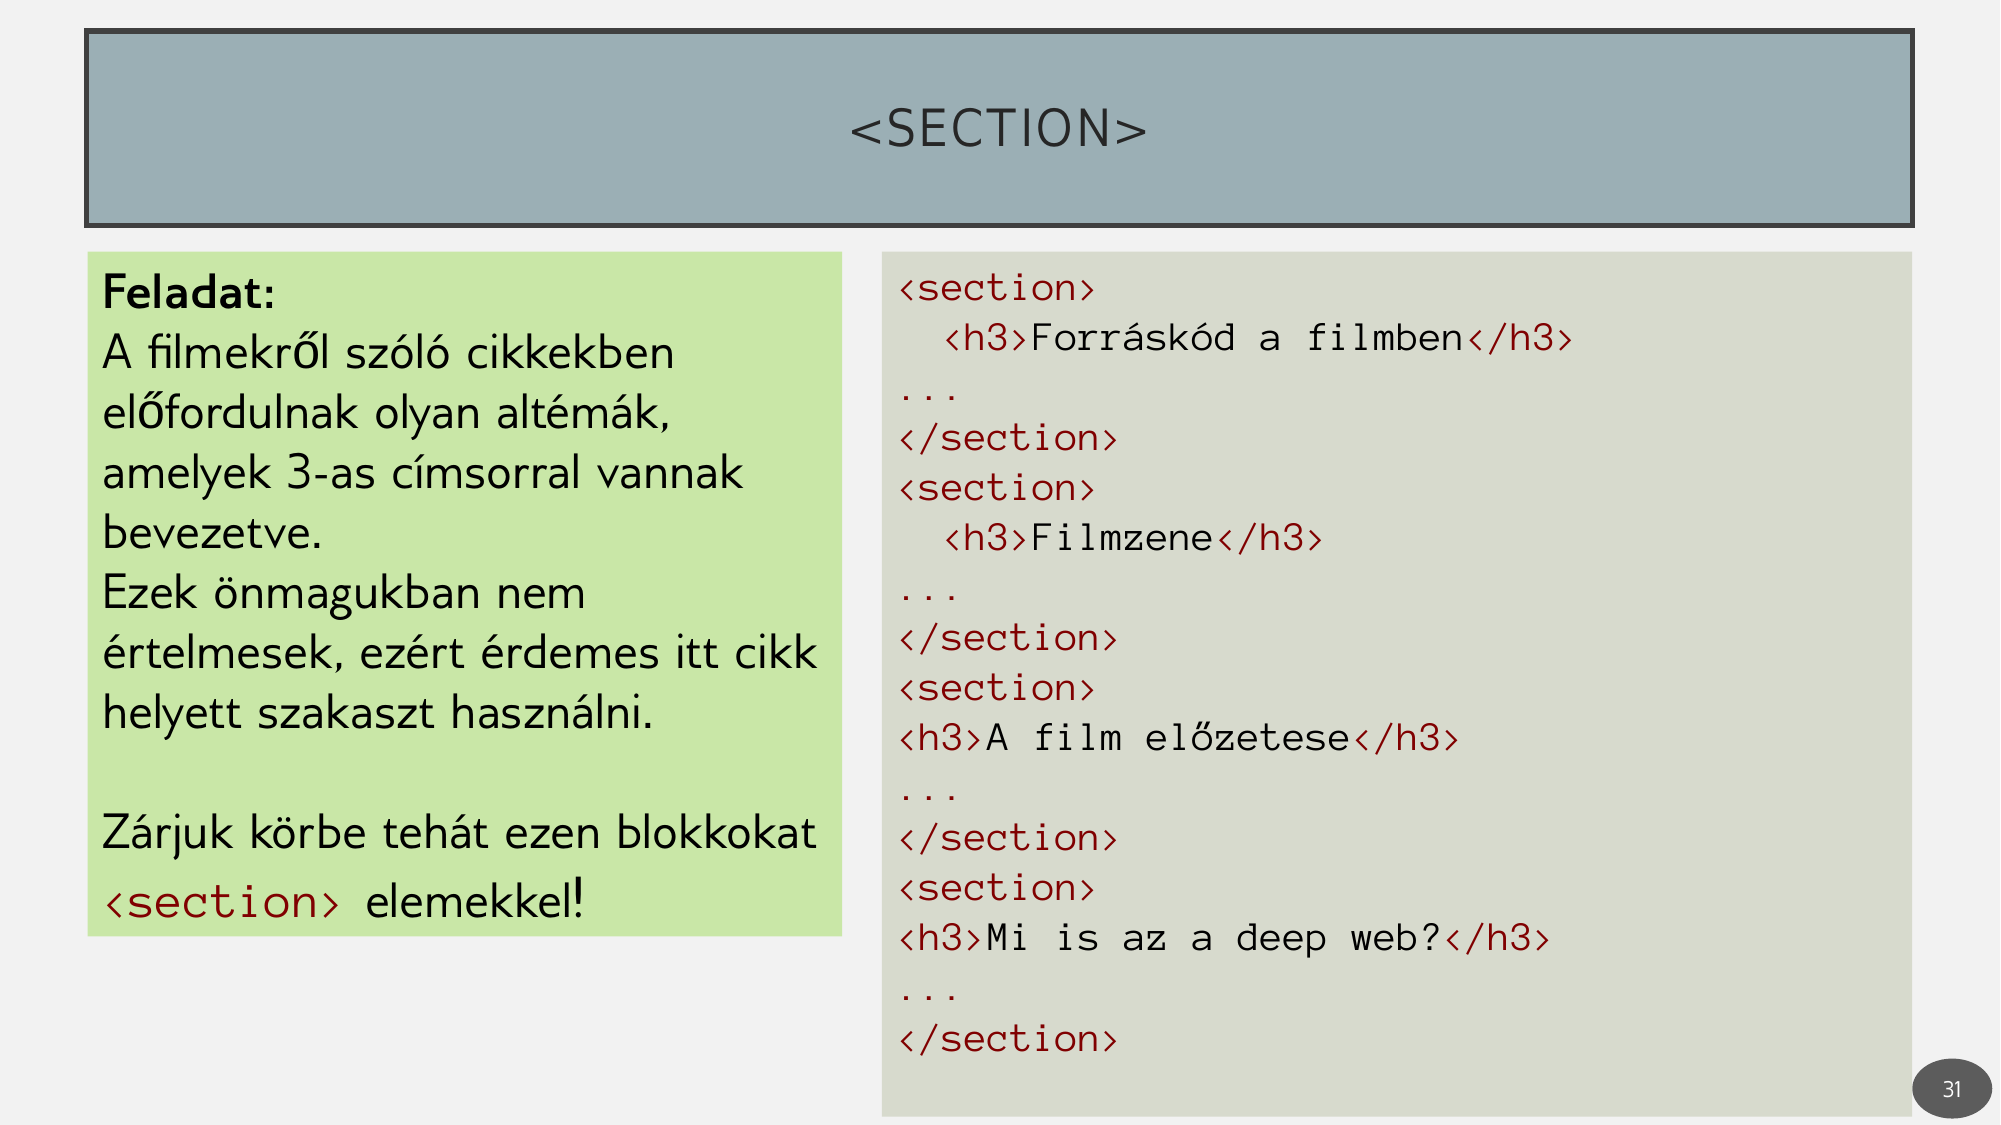

# <section>
Feladat:
A filmekről szóló cikkekben előfordulnak olyan altémák, amelyek 3-as címsorral vannak bevezetve.
Ezek önmagukban nem értelmesek, ezért érdemes itt cikk helyett szakaszt használni.

Zárjuk körbe tehát ezen blokkokat <section> elemekkel!
<section>
  <h3>Forráskód a filmben</h3>
...
</section>
<section>
  <h3>Filmzene</h3>
...
</section>
<section>
<h3>A film előzetese</h3>
...
</section>
<section>
<h3>Mi is az a deep web?</h3>
...
</section>

31